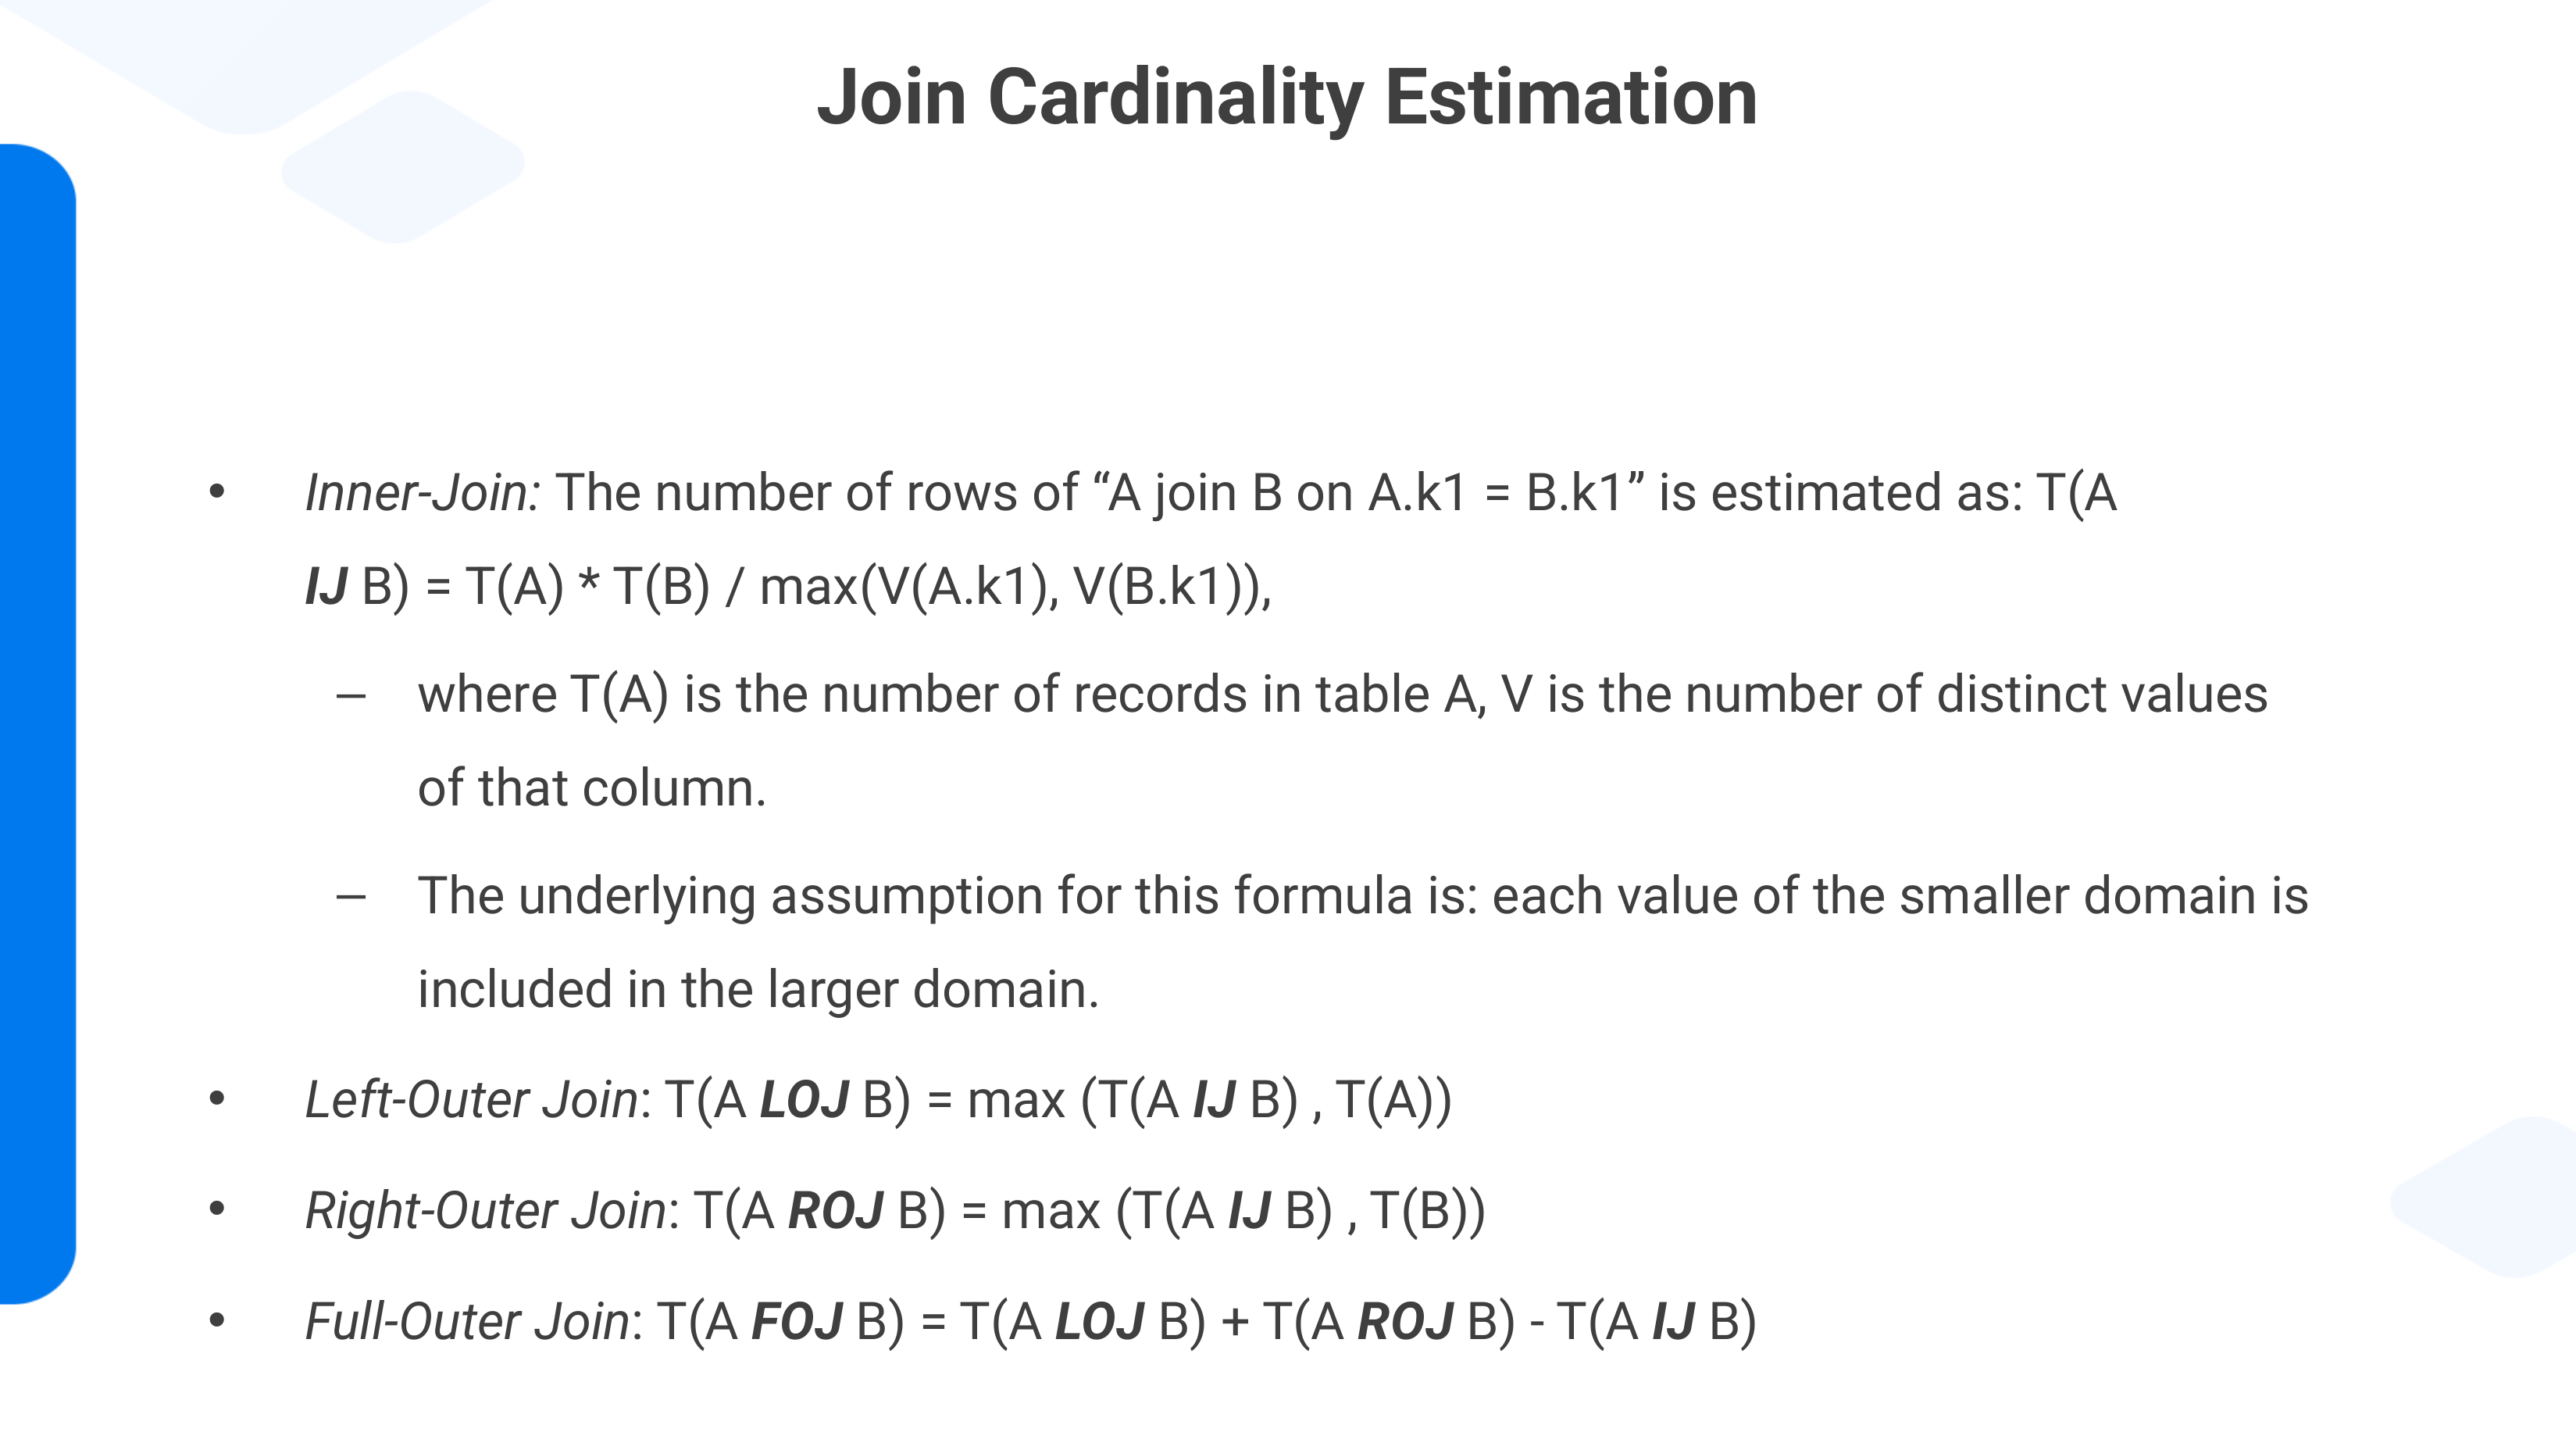

# Join Cardinality Estimation
Inner-Join: The number of rows of “A join B on A.k1 = B.k1” is estimated as: T(A IJ B) = T(A) * T(B) / max(V(A.k1), V(B.k1)),
where T(A) is the number of records in table A, V is the number of distinct values
of that column.
The underlying assumption for this formula is: each value of the smaller domain is included in the larger domain.
Left-Outer Join: T(A LOJ B) = max (T(A IJ B) , T(A))
Right-Outer Join: T(A ROJ B) = max (T(A IJ B) , T(B))
Full-Outer Join: T(A FOJ B) = T(A LOJ B) + T(A ROJ B) - T(A IJ B)
Page 80